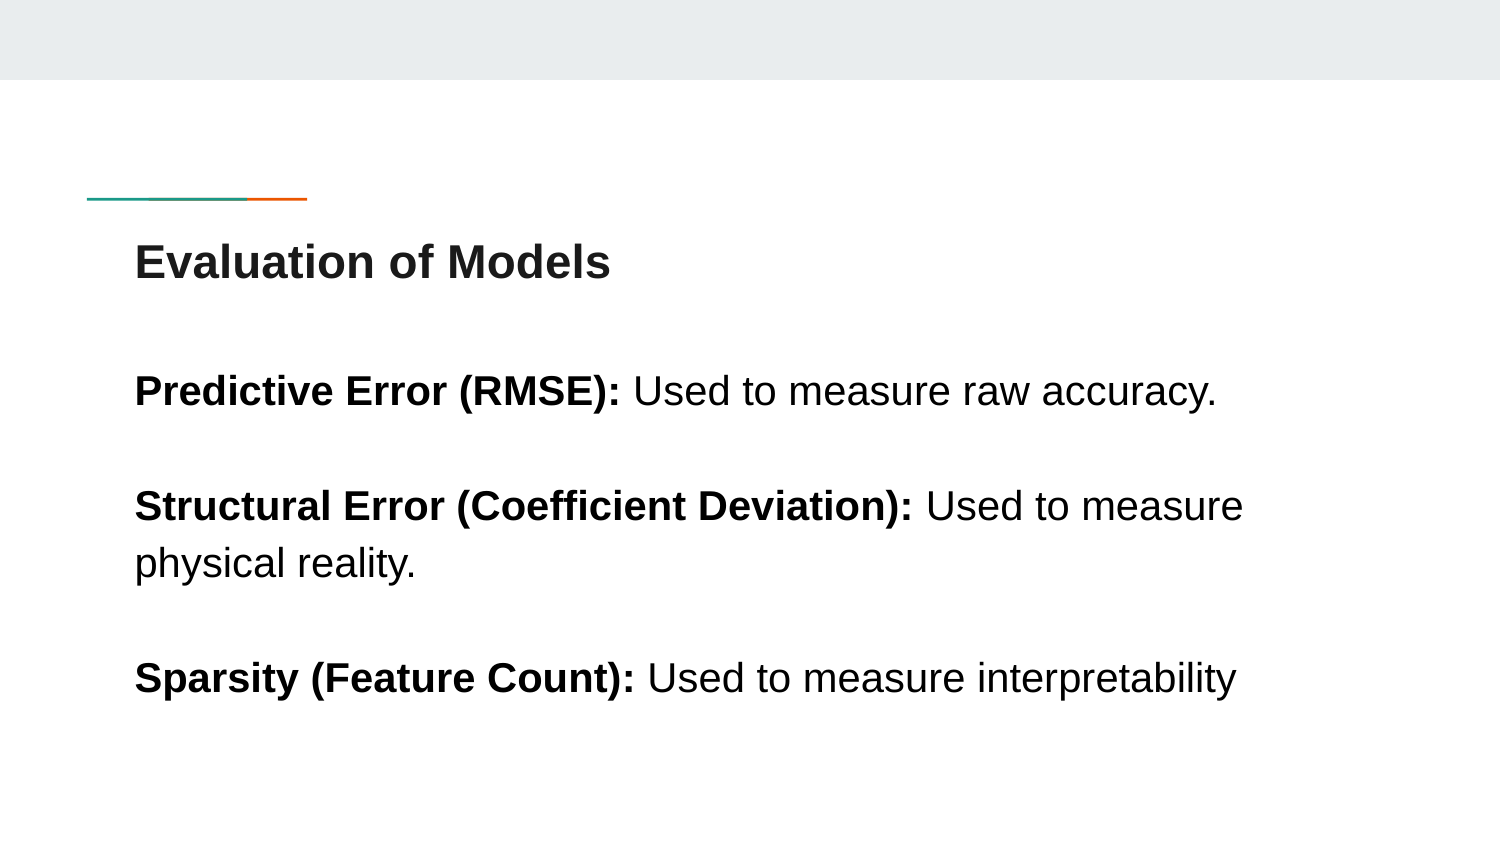

# Evaluation of Models
Predictive Error (RMSE): Used to measure raw accuracy.

Structural Error (Coefficient Deviation): Used to measure physical reality.

Sparsity (Feature Count): Used to measure interpretability